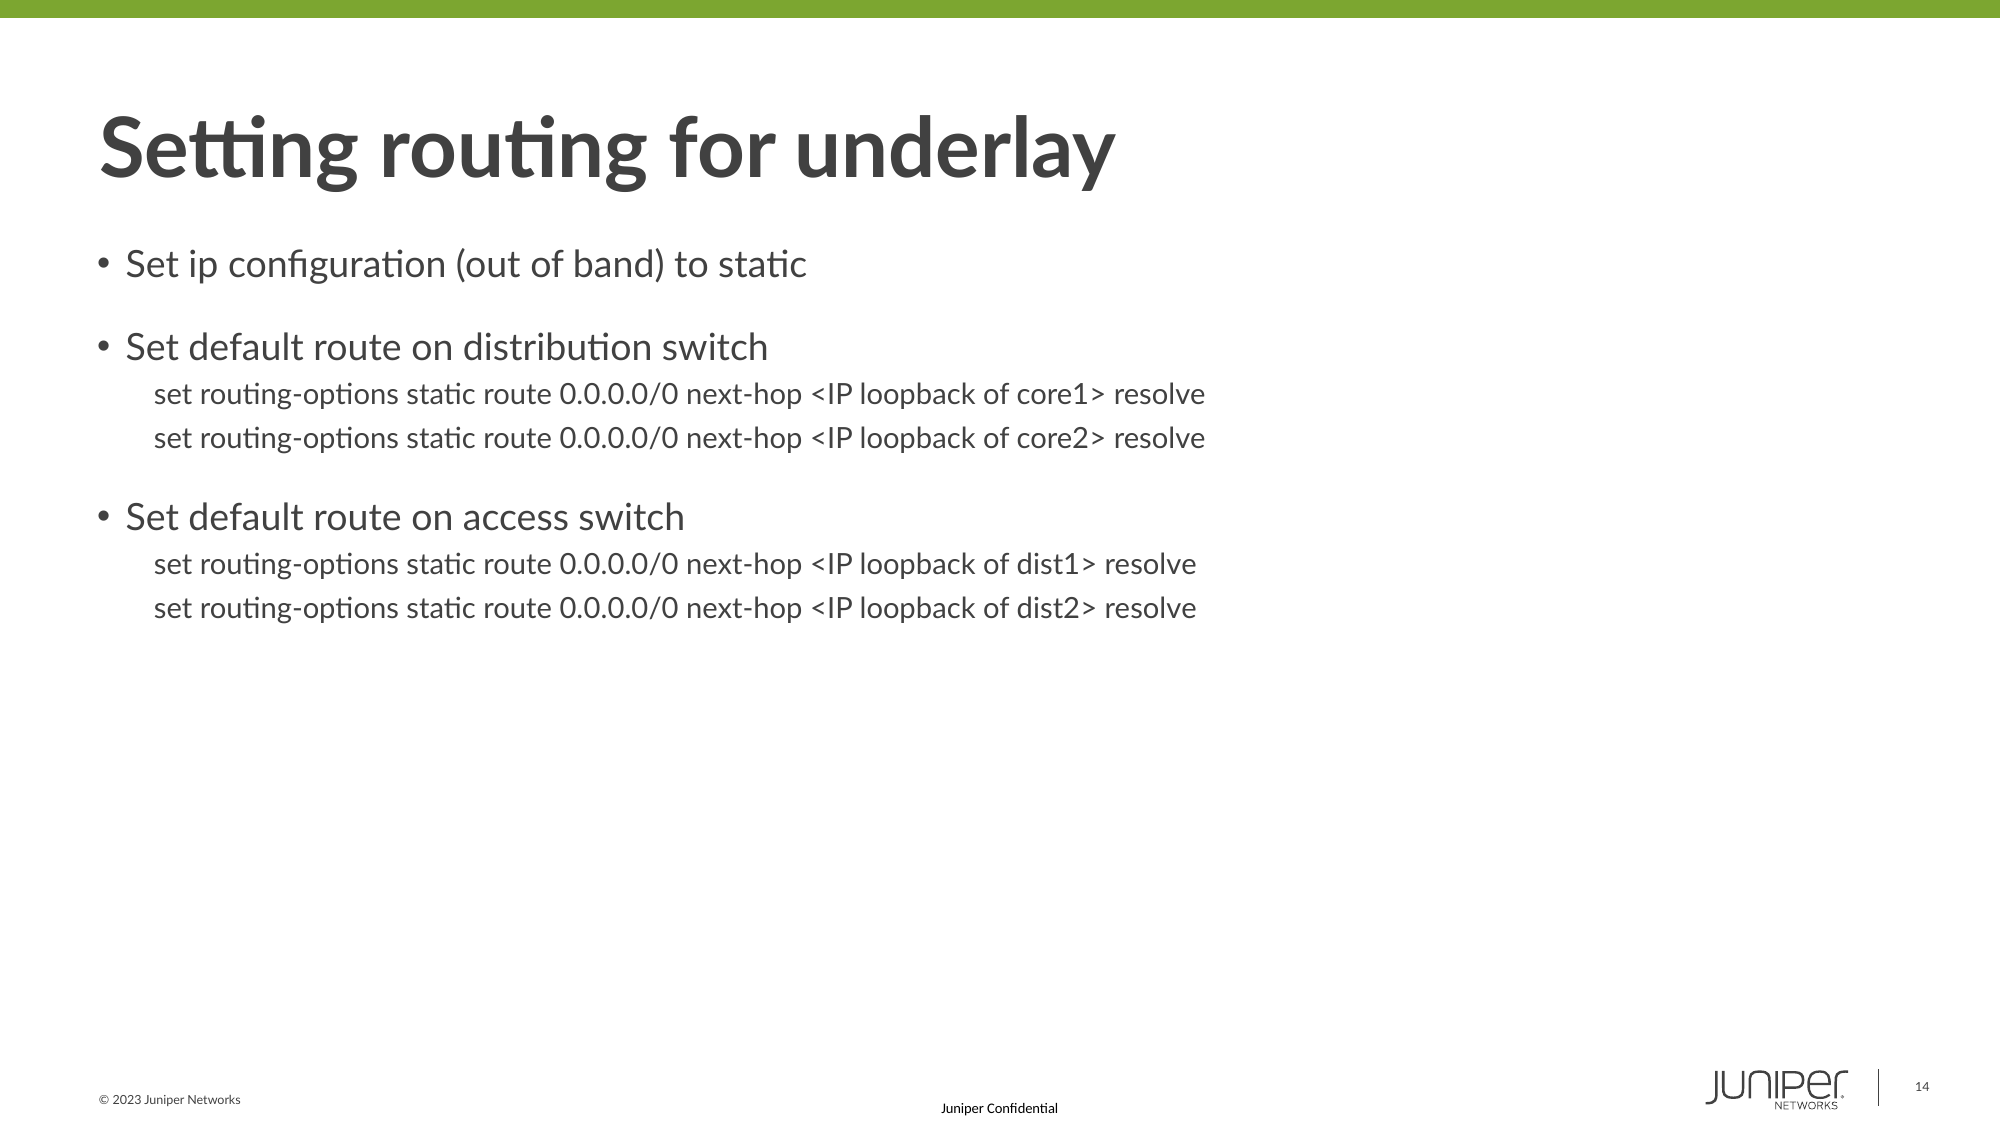

# Setting routing for underlay
Set ip configuration (out of band) to static
Set default route on distribution switch
set routing-options static route 0.0.0.0/0 next-hop <IP loopback of core1> resolve
set routing-options static route 0.0.0.0/0 next-hop <IP loopback of core2> resolve
Set default route on access switch
set routing-options static route 0.0.0.0/0 next-hop <IP loopback of dist1> resolve
set routing-options static route 0.0.0.0/0 next-hop <IP loopback of dist2> resolve